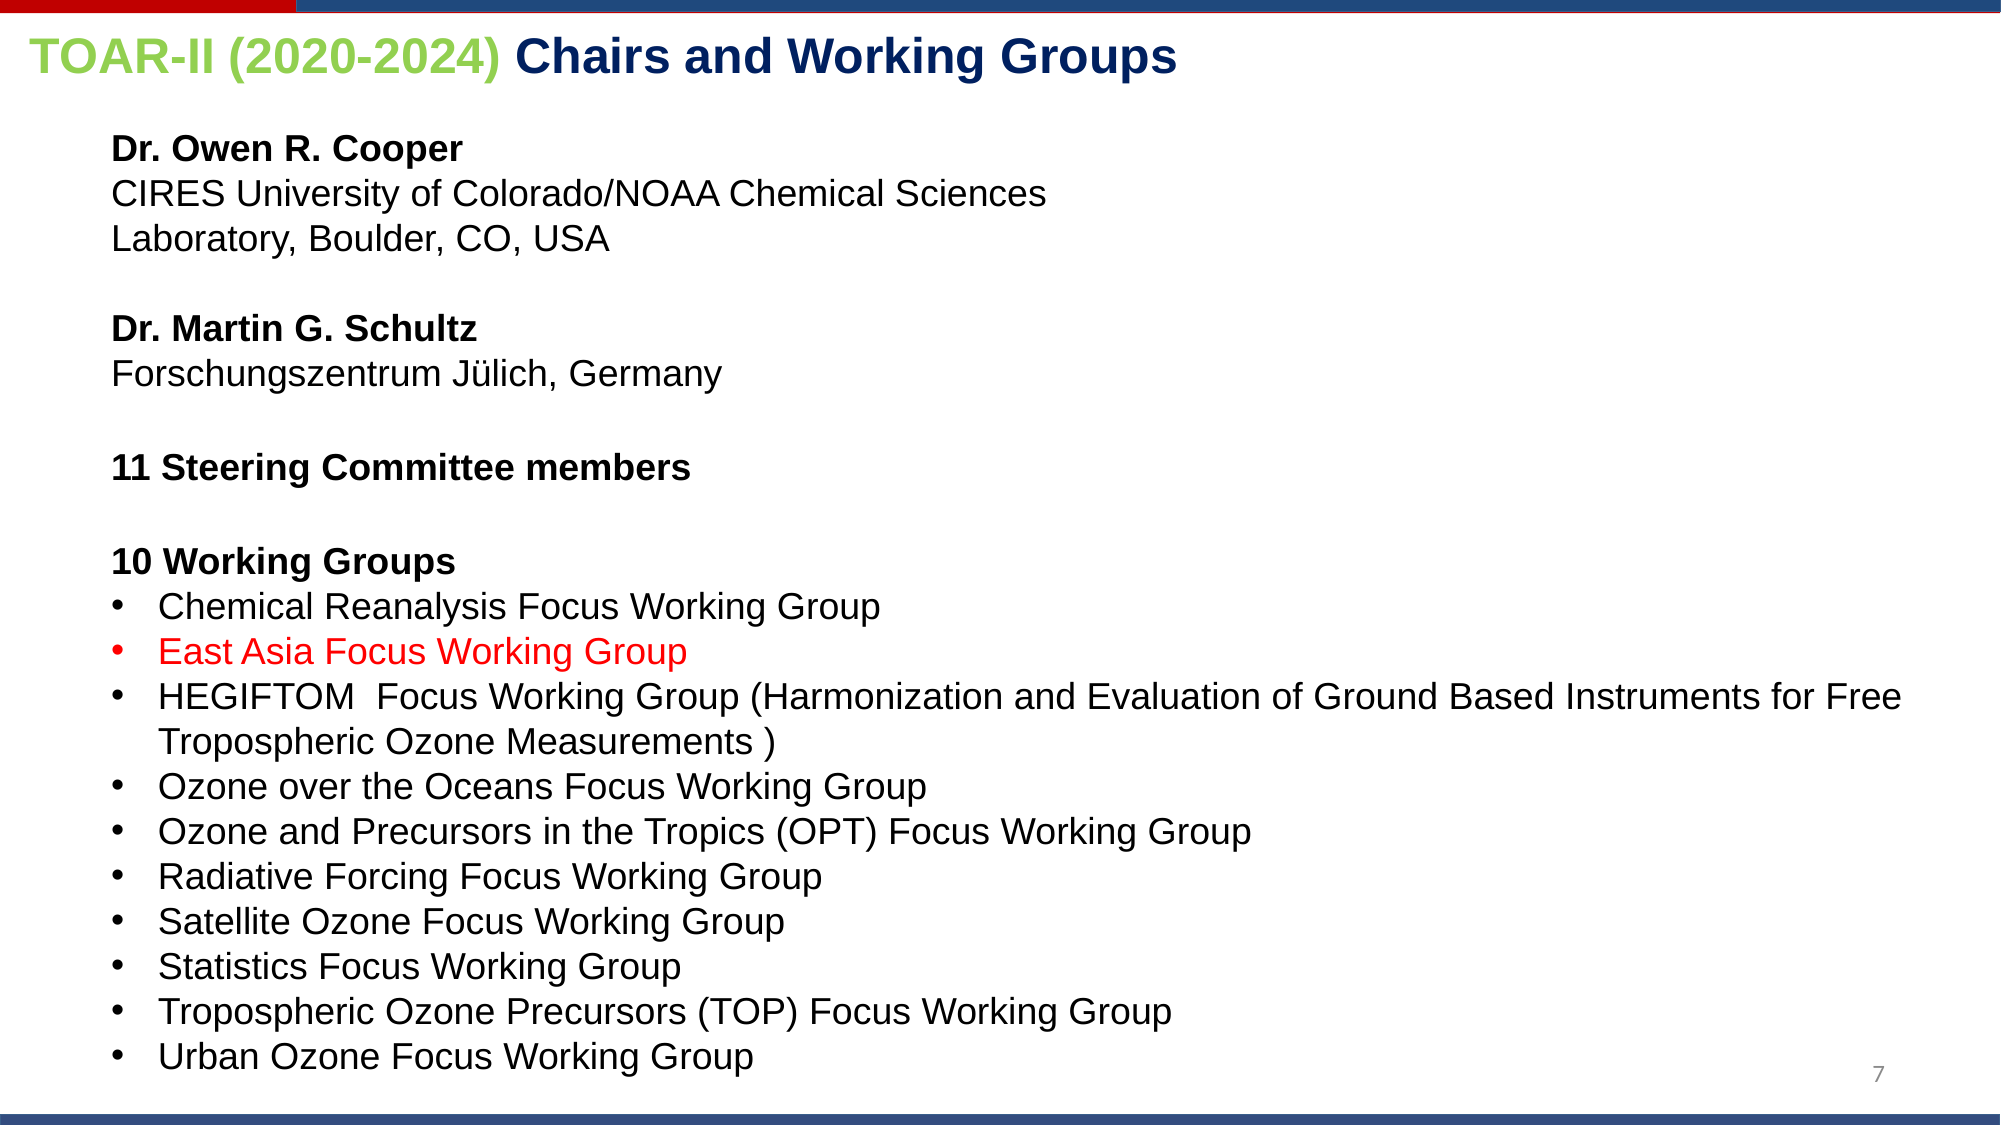

TOAR-II (2020-2024) Chairs and Working Groups
Dr. Owen R. Cooper
CIRES University of Colorado/NOAA Chemical Sciences Laboratory, Boulder, CO, USA
Dr. Martin G. Schultz
Forschungszentrum Jülich, Germany
11 Steering Committee members
10 Working Groups
Chemical Reanalysis Focus Working Group
East Asia Focus Working Group
HEGIFTOM  Focus Working Group (Harmonization and Evaluation of Ground Based Instruments for Free Tropospheric Ozone Measurements )
Ozone over the Oceans Focus Working Group
Ozone and Precursors in the Tropics (OPT) Focus Working Group
Radiative Forcing Focus Working Group
Satellite Ozone Focus Working Group
Statistics Focus Working Group
Tropospheric Ozone Precursors (TOP) Focus Working Group
Urban Ozone Focus Working Group
7